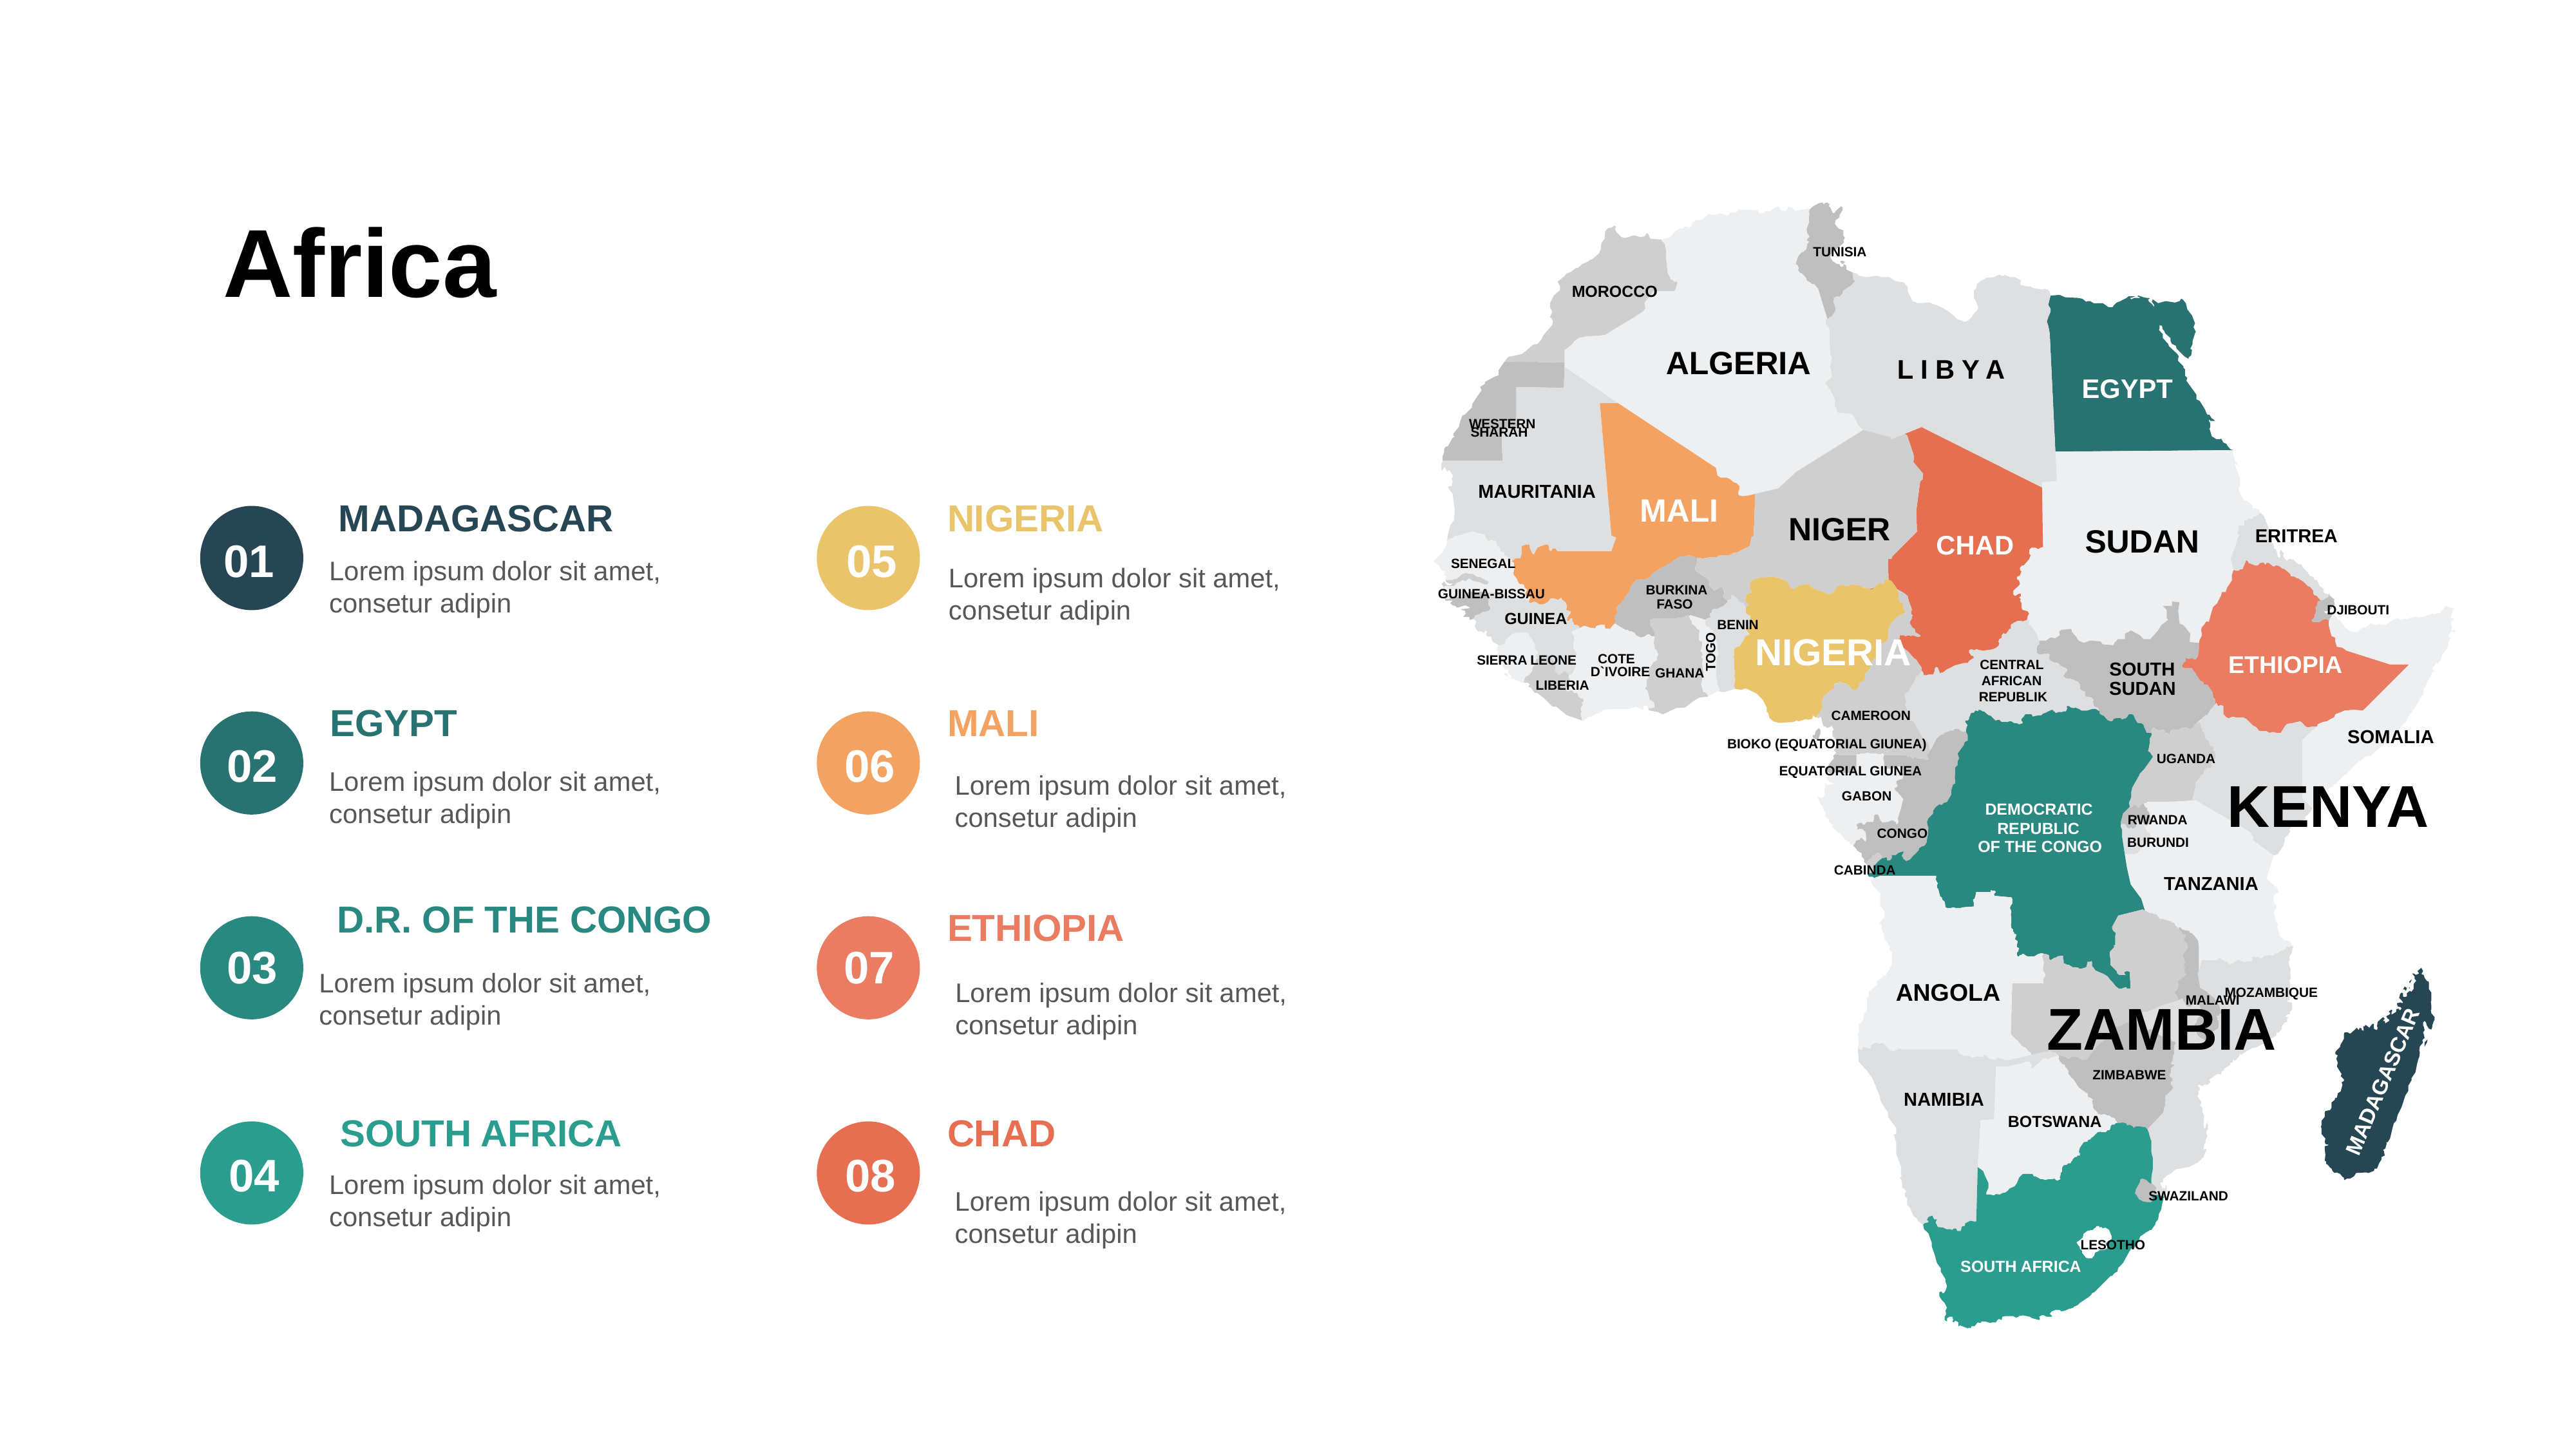

Africa

TUNISIA

MOROCCO

ALGERIA
L I B Y A

EGYPT

WESTERN
SHARAH

MAURITANIA
MALI
NIGER

SUDAN
ERITREA
CHAD

SENEGAL

BURKINA
GUINEA-BISSAU

FASO
DJIBOUTI

GUINEA

BENIN

NIGERIA

TOGO
ETHIOPIA
COTE
SIERRA LEONE

CENTRAL
SOUTH
D`IVOIRE
GHANA
AFRICAN
LIBERIA
SUDAN
REPUBLIK

CAMEROON

SOMALIA

BIOKO (EQUATORIAL GIUNEA)
UGANDA

EQUATORIAL GIUNEA
KENYA
GABON
DEMOCRATIC

RWANDA
REPUBLIC

CONGO
BURUNDI
OF THE CONGO

CABINDA
TANZANIA

ANGOLA
MOZAMBIQUE
ZAMBIA
MALAWI

ZIMBABWE
MADAGASCAR
NAMIBIA
BOTSWANA

SWAZILAND

LESOTHO
SOUTH AFRICA
MADAGASCAR
NIGERIA

01
05
Lorem ipsum dolor sit amet, consetur adipin
Lorem ipsum dolor sit amet, consetur adipin
EGYPT
MALI

02
06
Lorem ipsum dolor sit amet, consetur adipin
Lorem ipsum dolor sit amet, consetur adipin
D.R. OF THE CONGO
ETHIOPIA

03
07
Lorem ipsum dolor sit amet, consetur adipin
Lorem ipsum dolor sit amet, consetur adipin
SOUTH AFRICA
CHAD

04
08
Lorem ipsum dolor sit amet, consetur adipin
Lorem ipsum dolor sit amet, consetur adipin